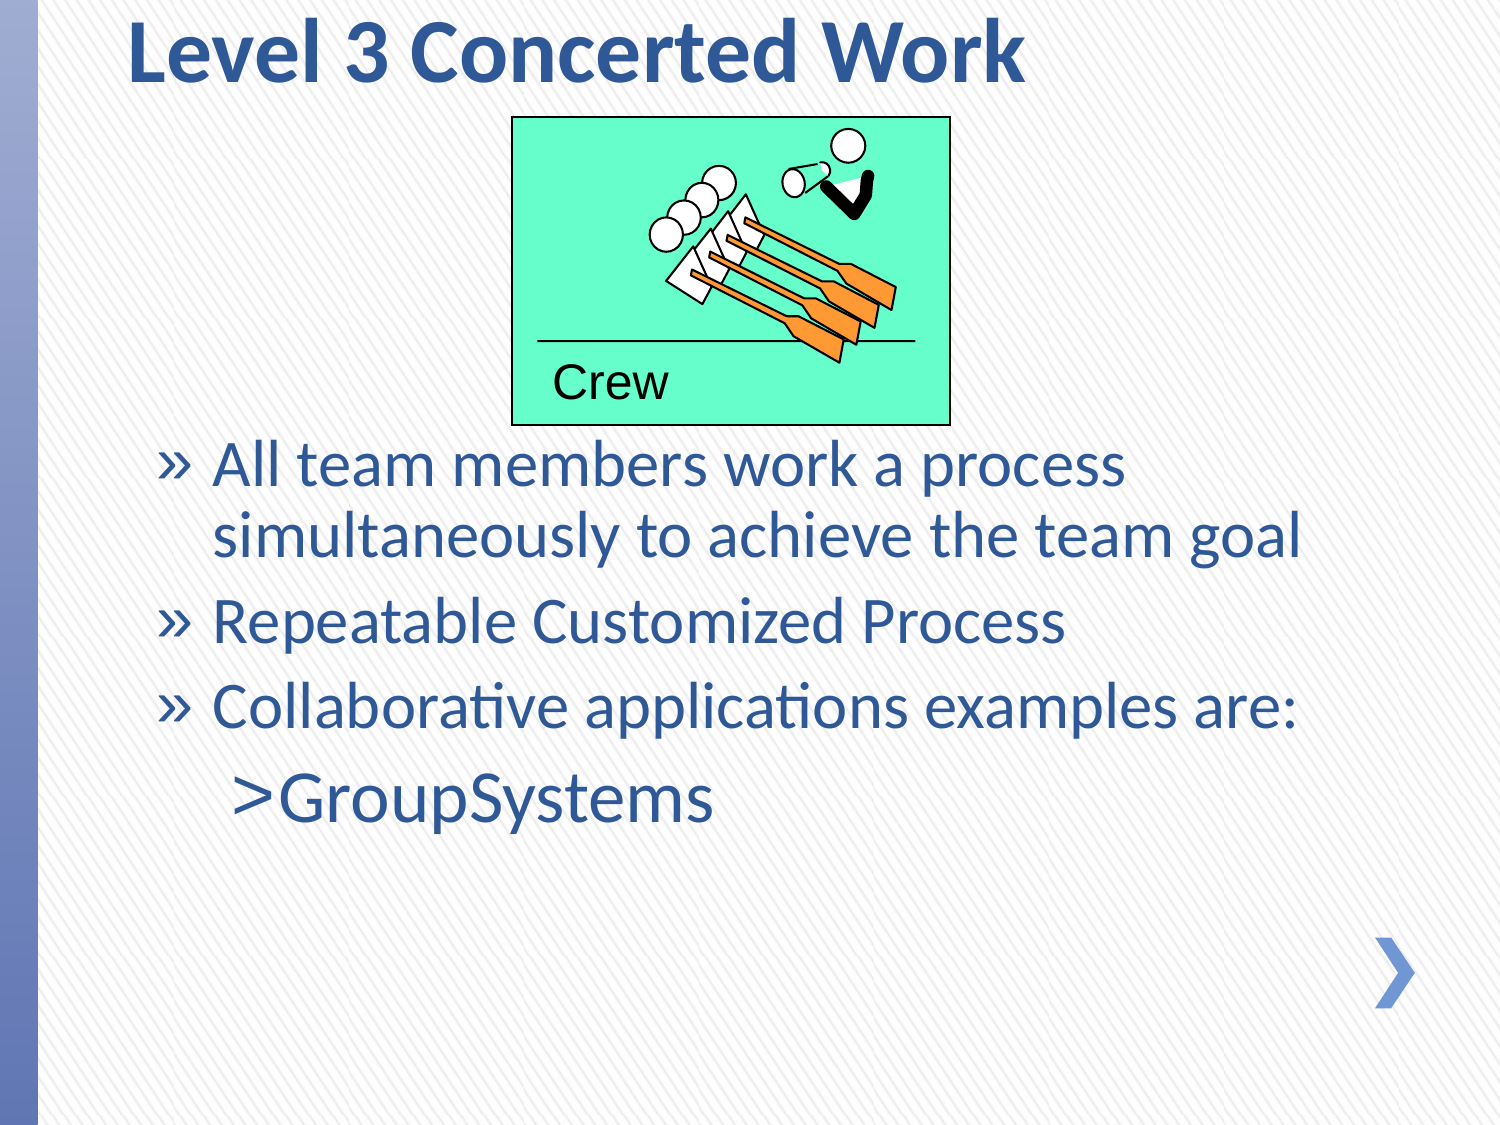

# Level 3 Concerted Work

 Crew
All team members work a process simultaneously to achieve the team goal
Repeatable Customized Process
Collaborative applications examples are:
GroupSystems